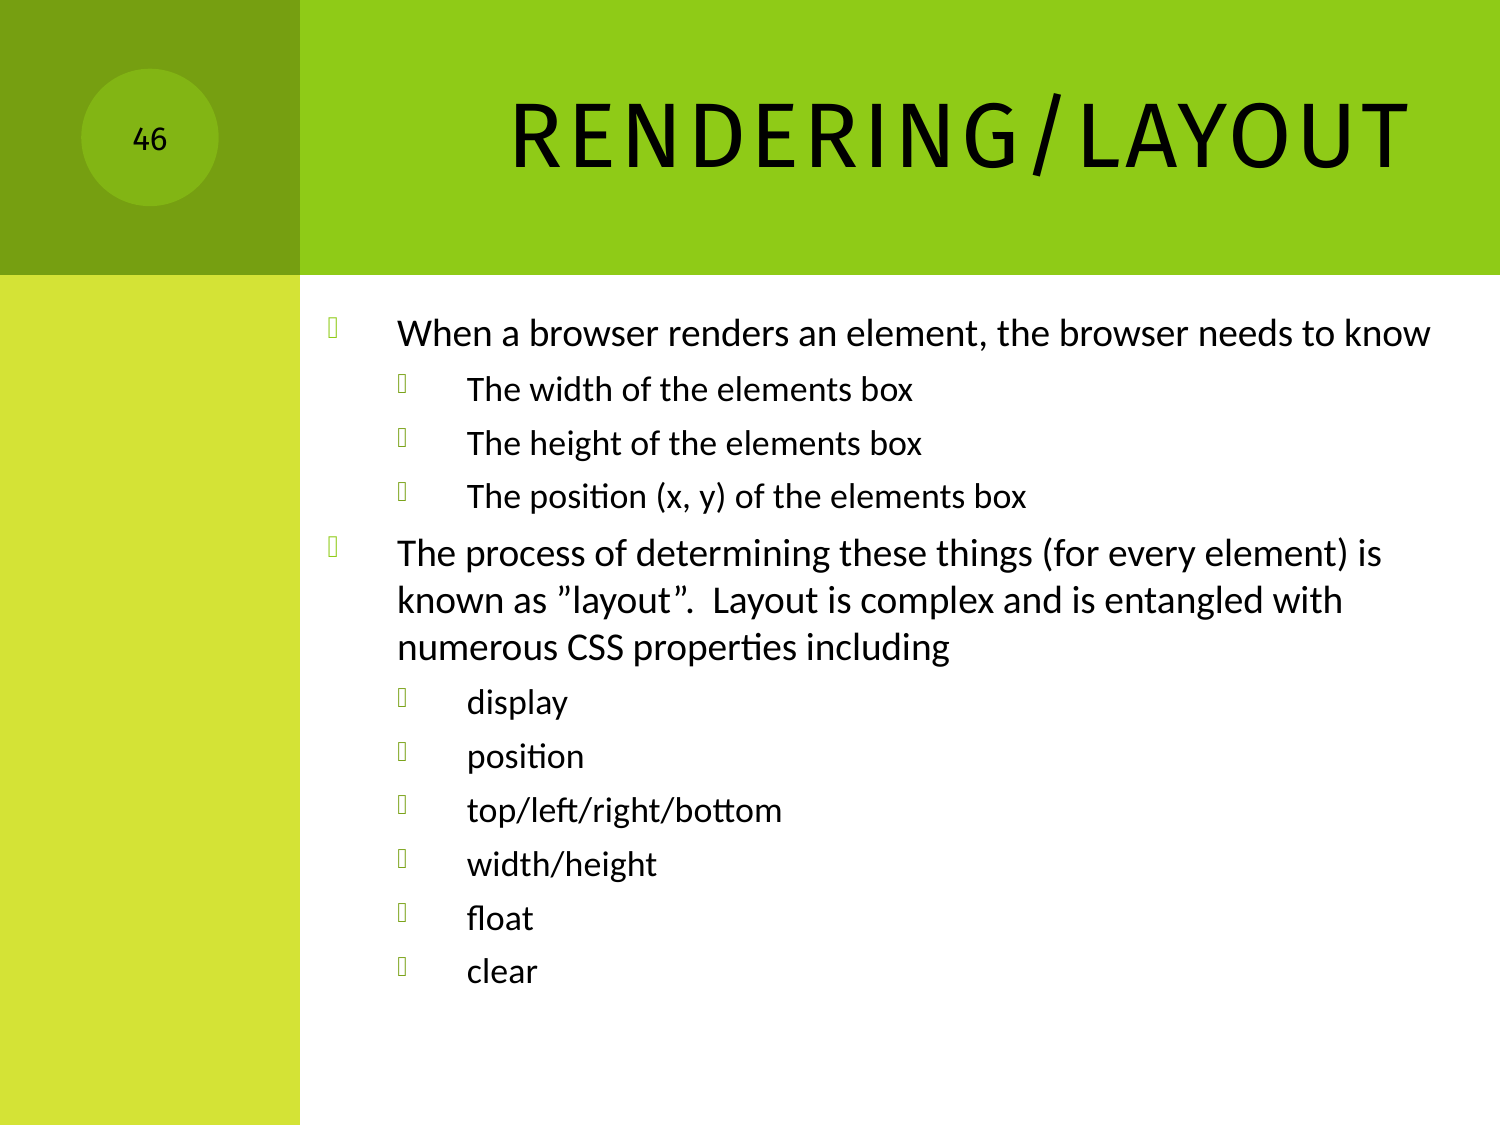

# Rendering/Layout
46
When a browser renders an element, the browser needs to know
The width of the elements box
The height of the elements box
The position (x, y) of the elements box
The process of determining these things (for every element) is known as ”layout”.  Layout is complex and is entangled with numerous CSS properties including
display
position
top/left/right/bottom
width/height
float
clear